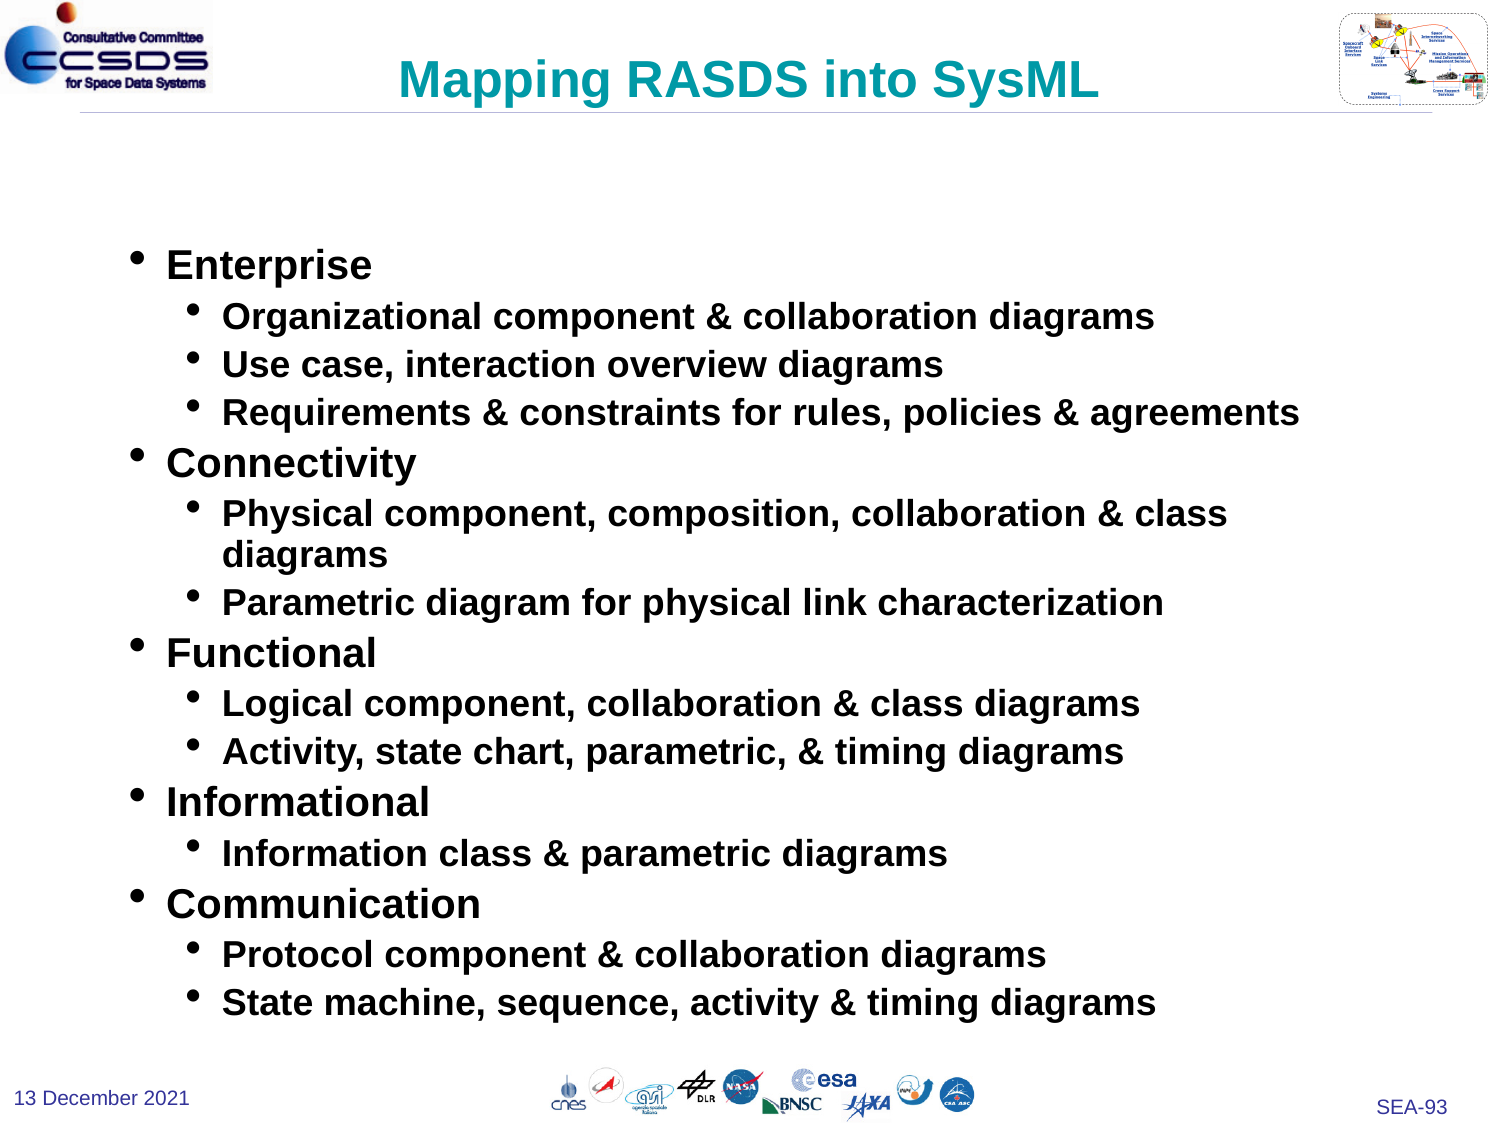

# Mapping RASDS into SysML
Enterprise
Organizational component & collaboration diagrams
Use case, interaction overview diagrams
Requirements & constraints for rules, policies & agreements
Connectivity
Physical component, composition, collaboration & class diagrams
Parametric diagram for physical link characterization
Functional
Logical component, collaboration & class diagrams
Activity, state chart, parametric, & timing diagrams
Informational
Information class & parametric diagrams
Communication
Protocol component & collaboration diagrams
State machine, sequence, activity & timing diagrams
13 December 2021